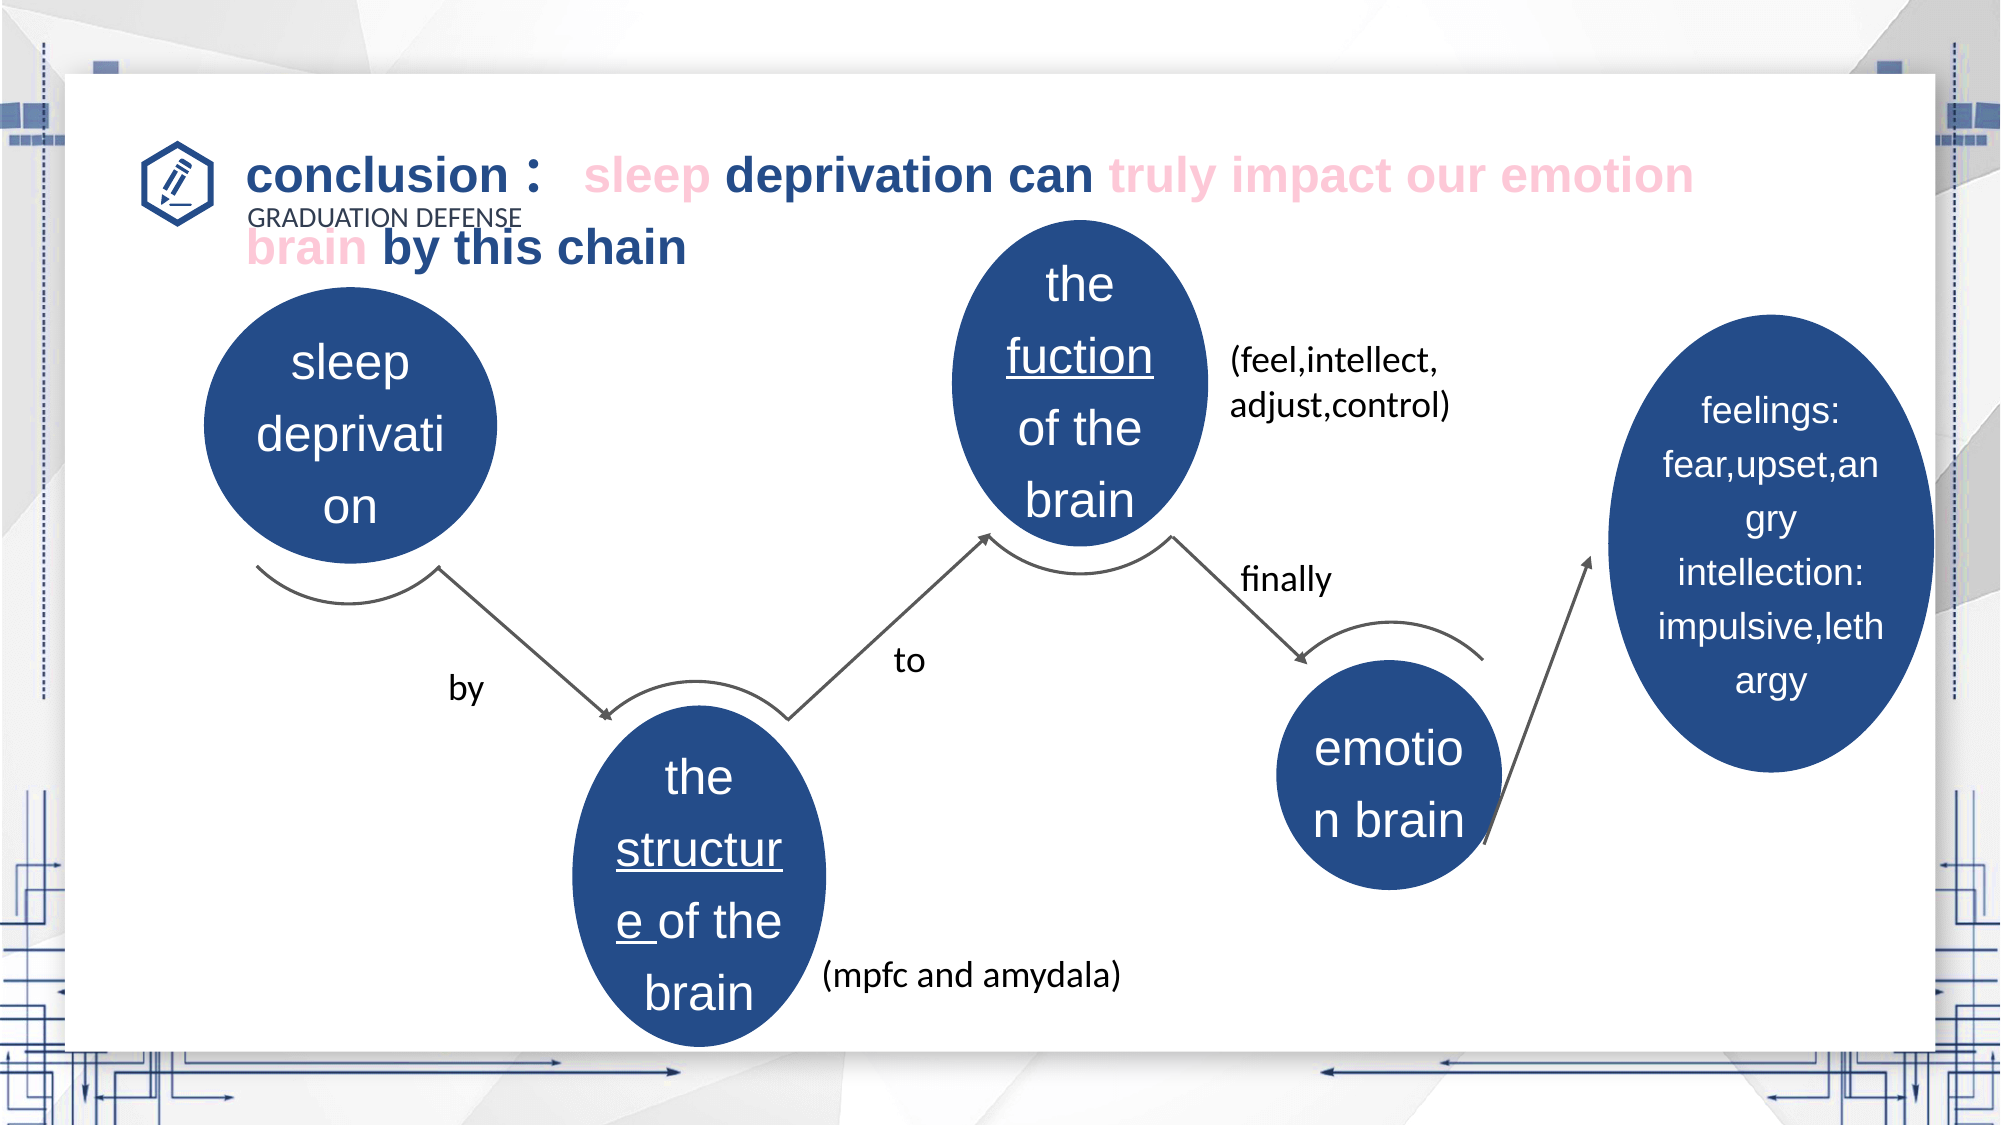

# conclusion：sleep deprivation can truly impact our emotion brain by this chain
the fuction of the brain
sleep deprivation

feelings:
fear,upset,angry
intellection:
impulsive,lethargy

(feel,intellect,
adjust,control)

finally

to
by
emotion brain

the structure of the brain
(mpfc and amydala)